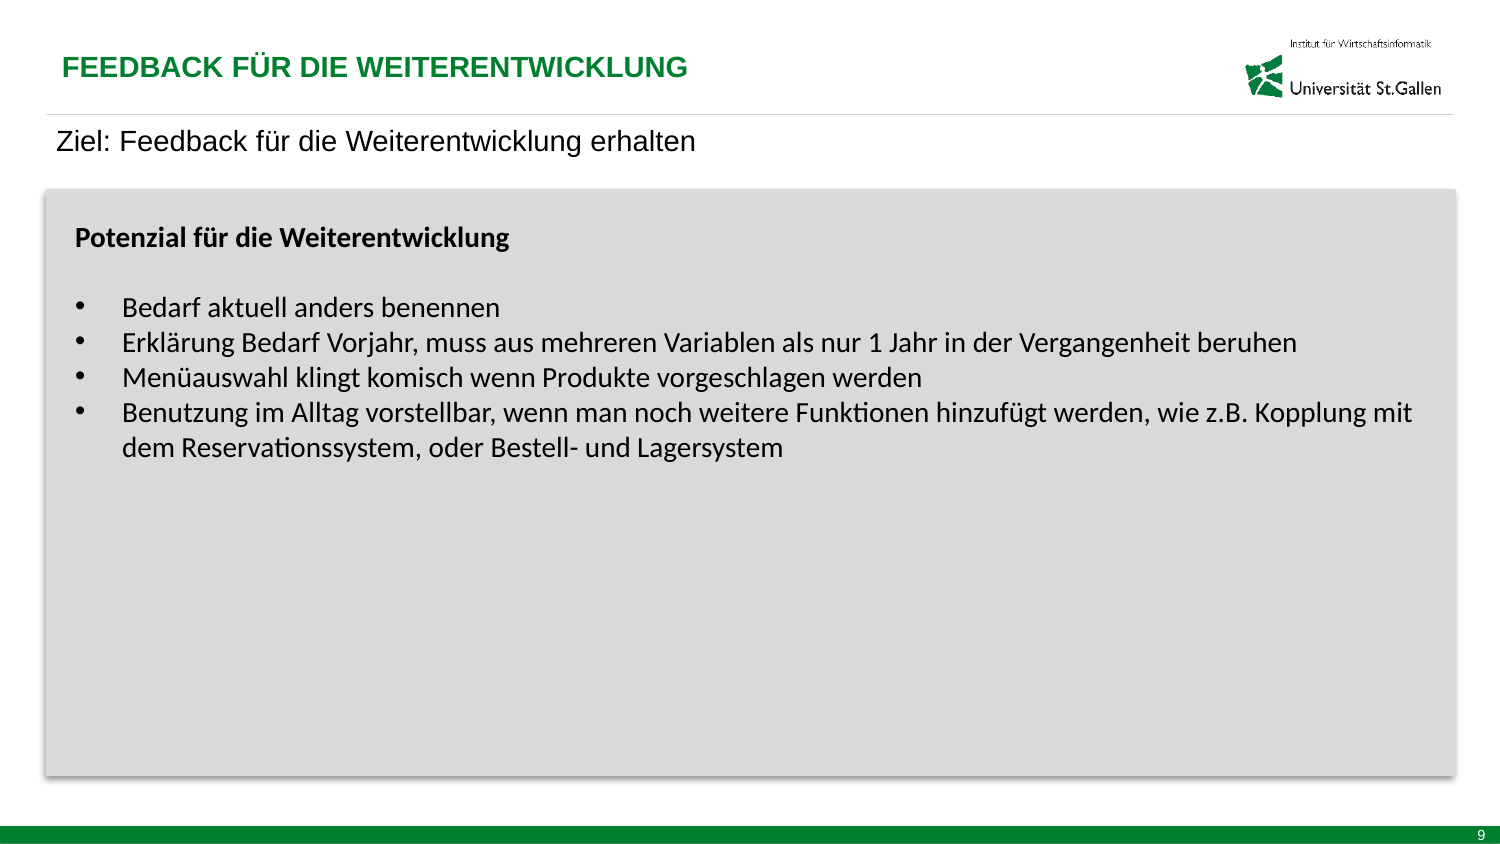

FEEDBACK FÜR DIE WEITERENTWICKLUNG

Ziel: Feedback für die Weiterentwicklung erhalten
Potenzial für die Weiterentwicklung

Bedarf aktuell anders benennen
Erklärung Bedarf Vorjahr, muss aus mehreren Variablen als nur 1 Jahr in der Vergangenheit beruhen
Menüauswahl klingt komisch wenn Produkte vorgeschlagen werden
Benutzung im Alltag vorstellbar, wenn man noch weitere Funktionen hinzufügt werden, wie z.B. Kopplung mit dem Reservationssystem, oder Bestell- und Lagersystem